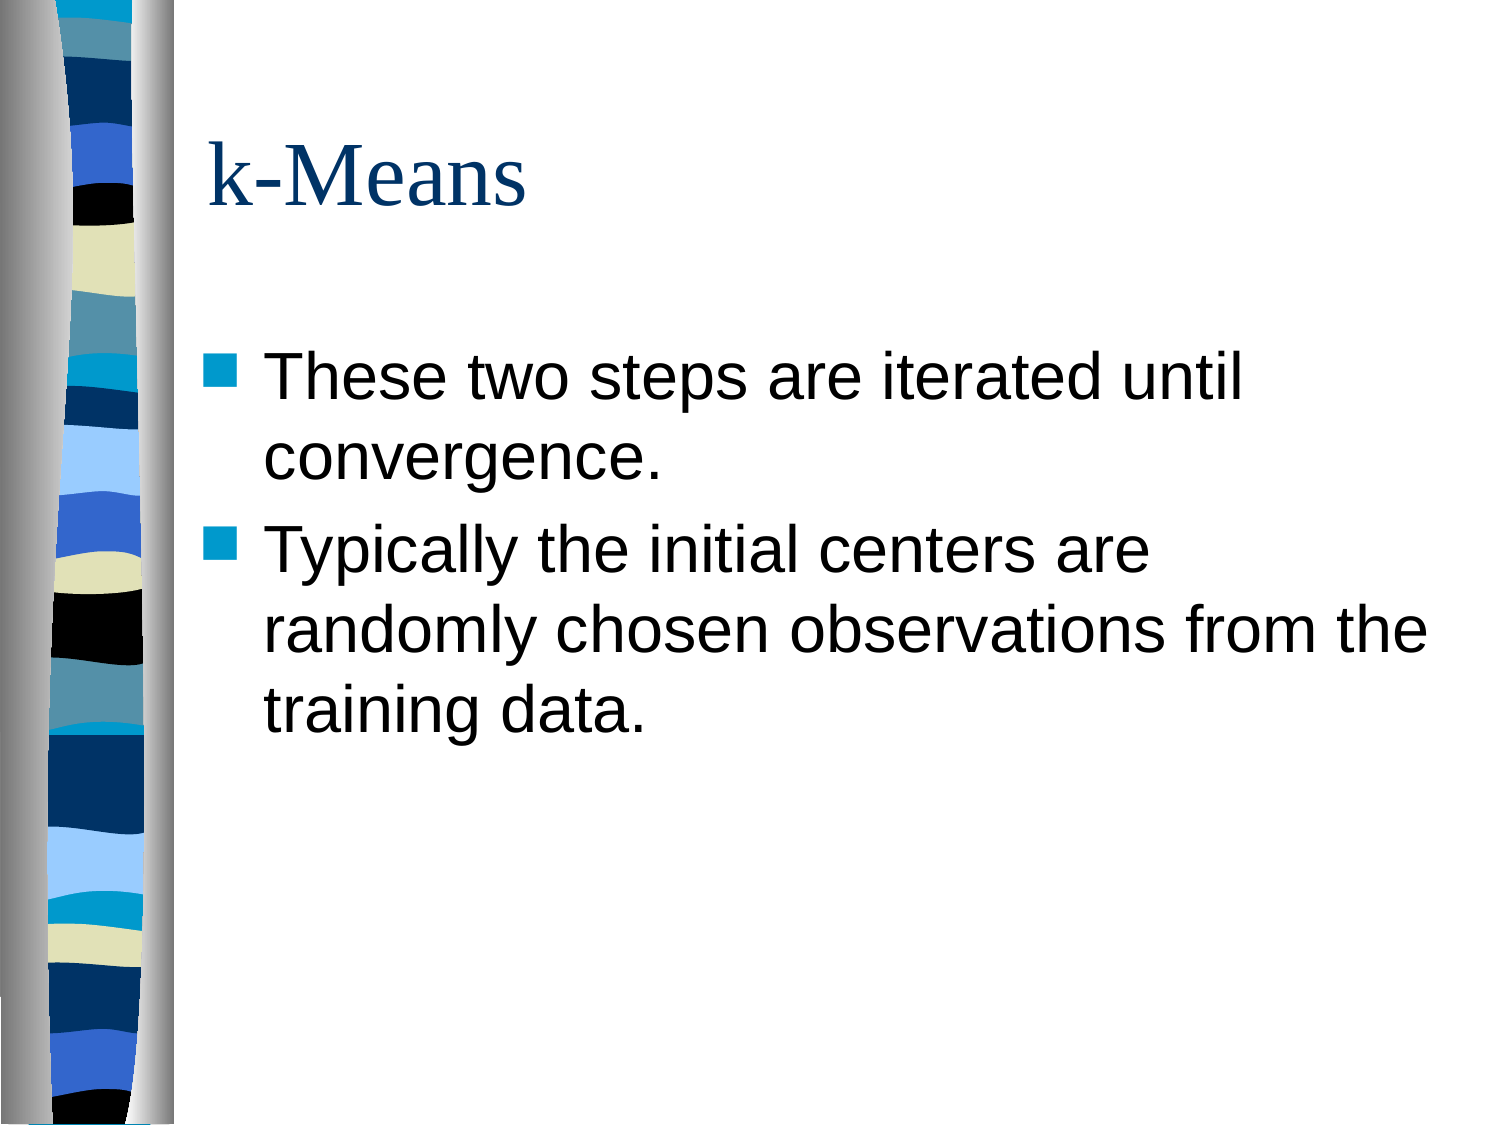

# k-Means
These two steps are iterated until convergence.
Typically the initial centers are  randomly chosen observations from the training data.